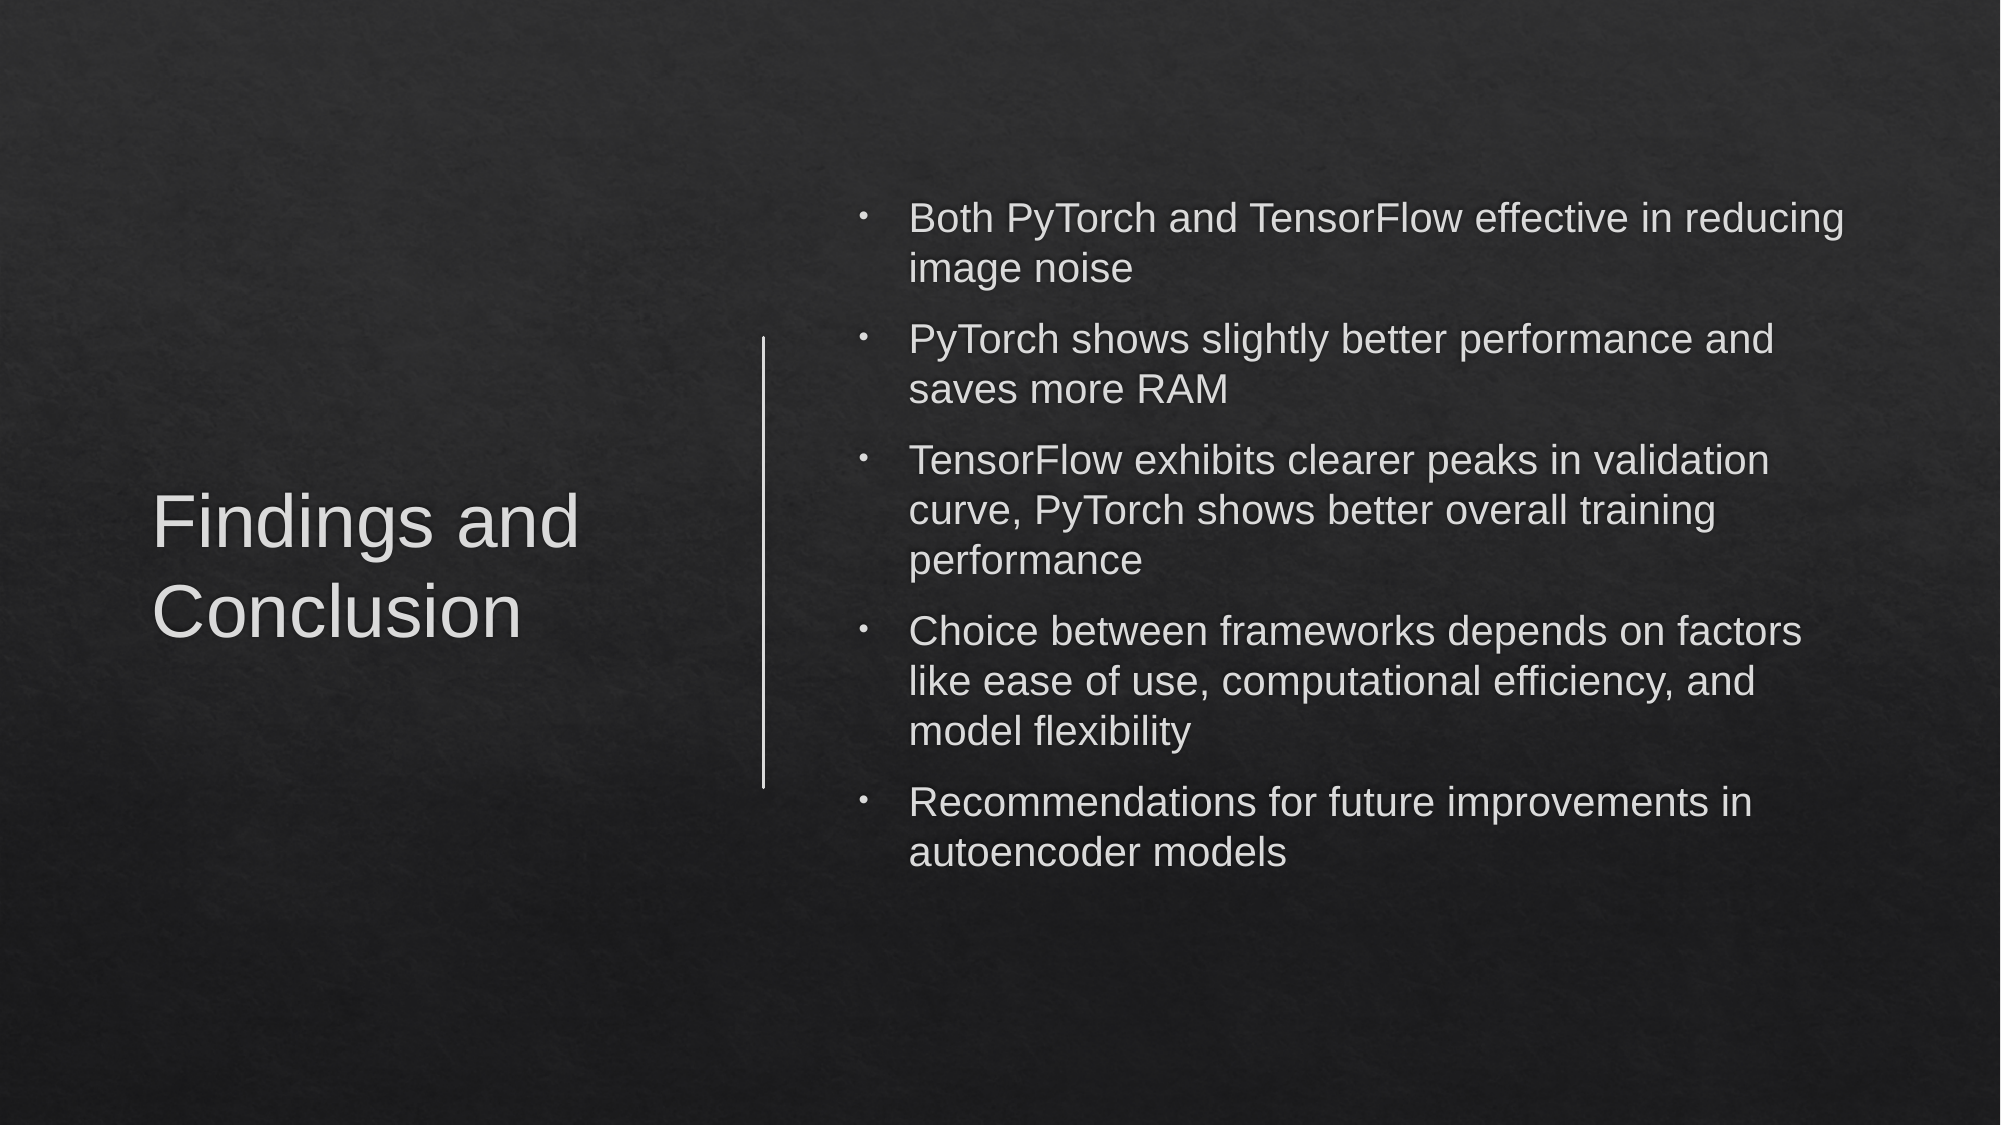

# Findings and Conclusion
Both PyTorch and TensorFlow effective in reducing image noise
PyTorch shows slightly better performance and saves more RAM
TensorFlow exhibits clearer peaks in validation curve, PyTorch shows better overall training performance
Choice between frameworks depends on factors like ease of use, computational efficiency, and model flexibility
Recommendations for future improvements in autoencoder models